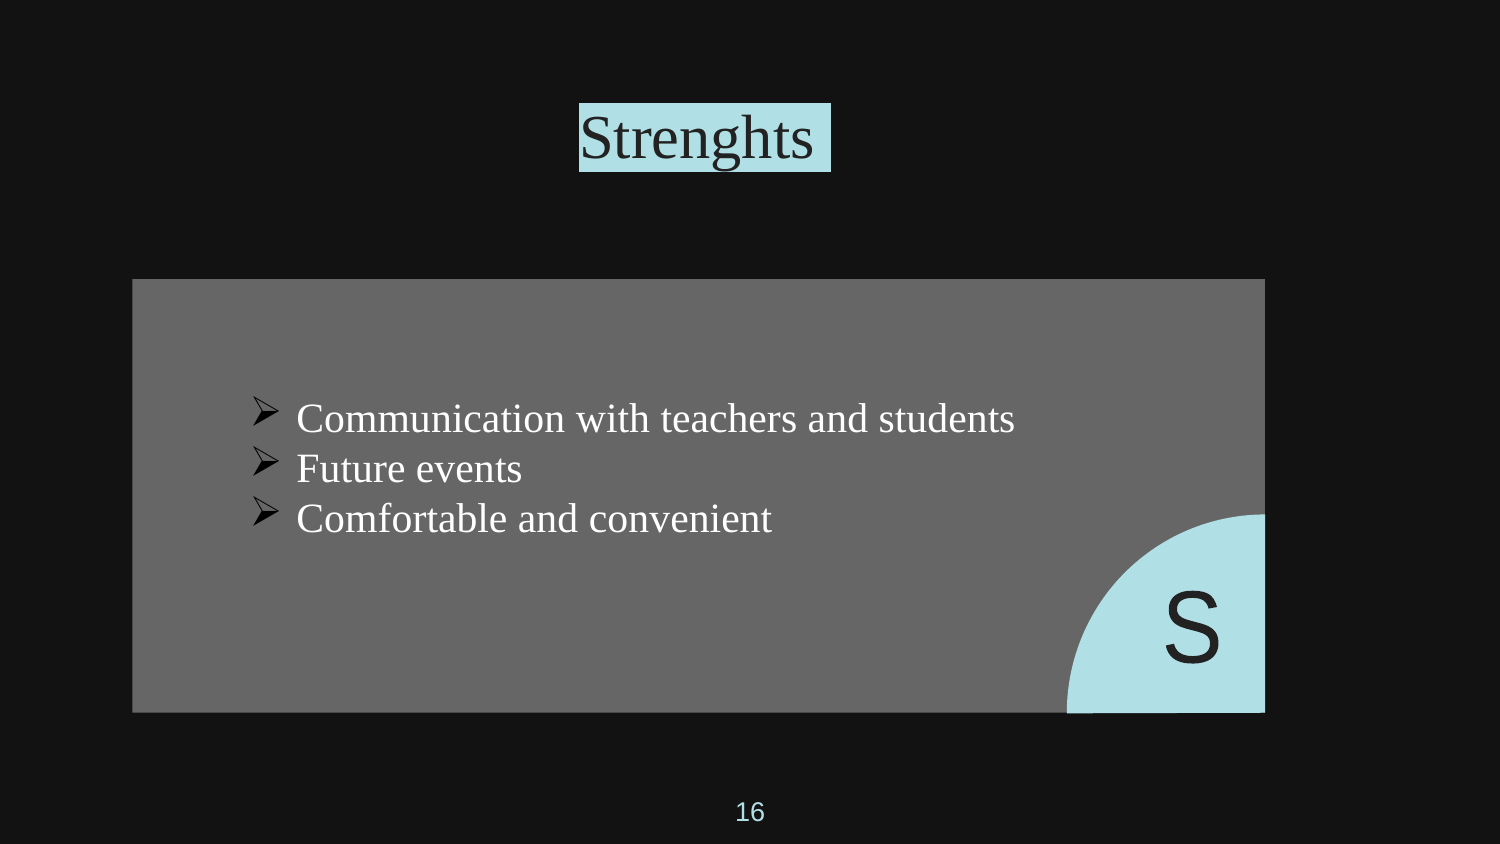

# Strenghts

Communication with teachers and students
Future events
Comfortable and convenient

S
16